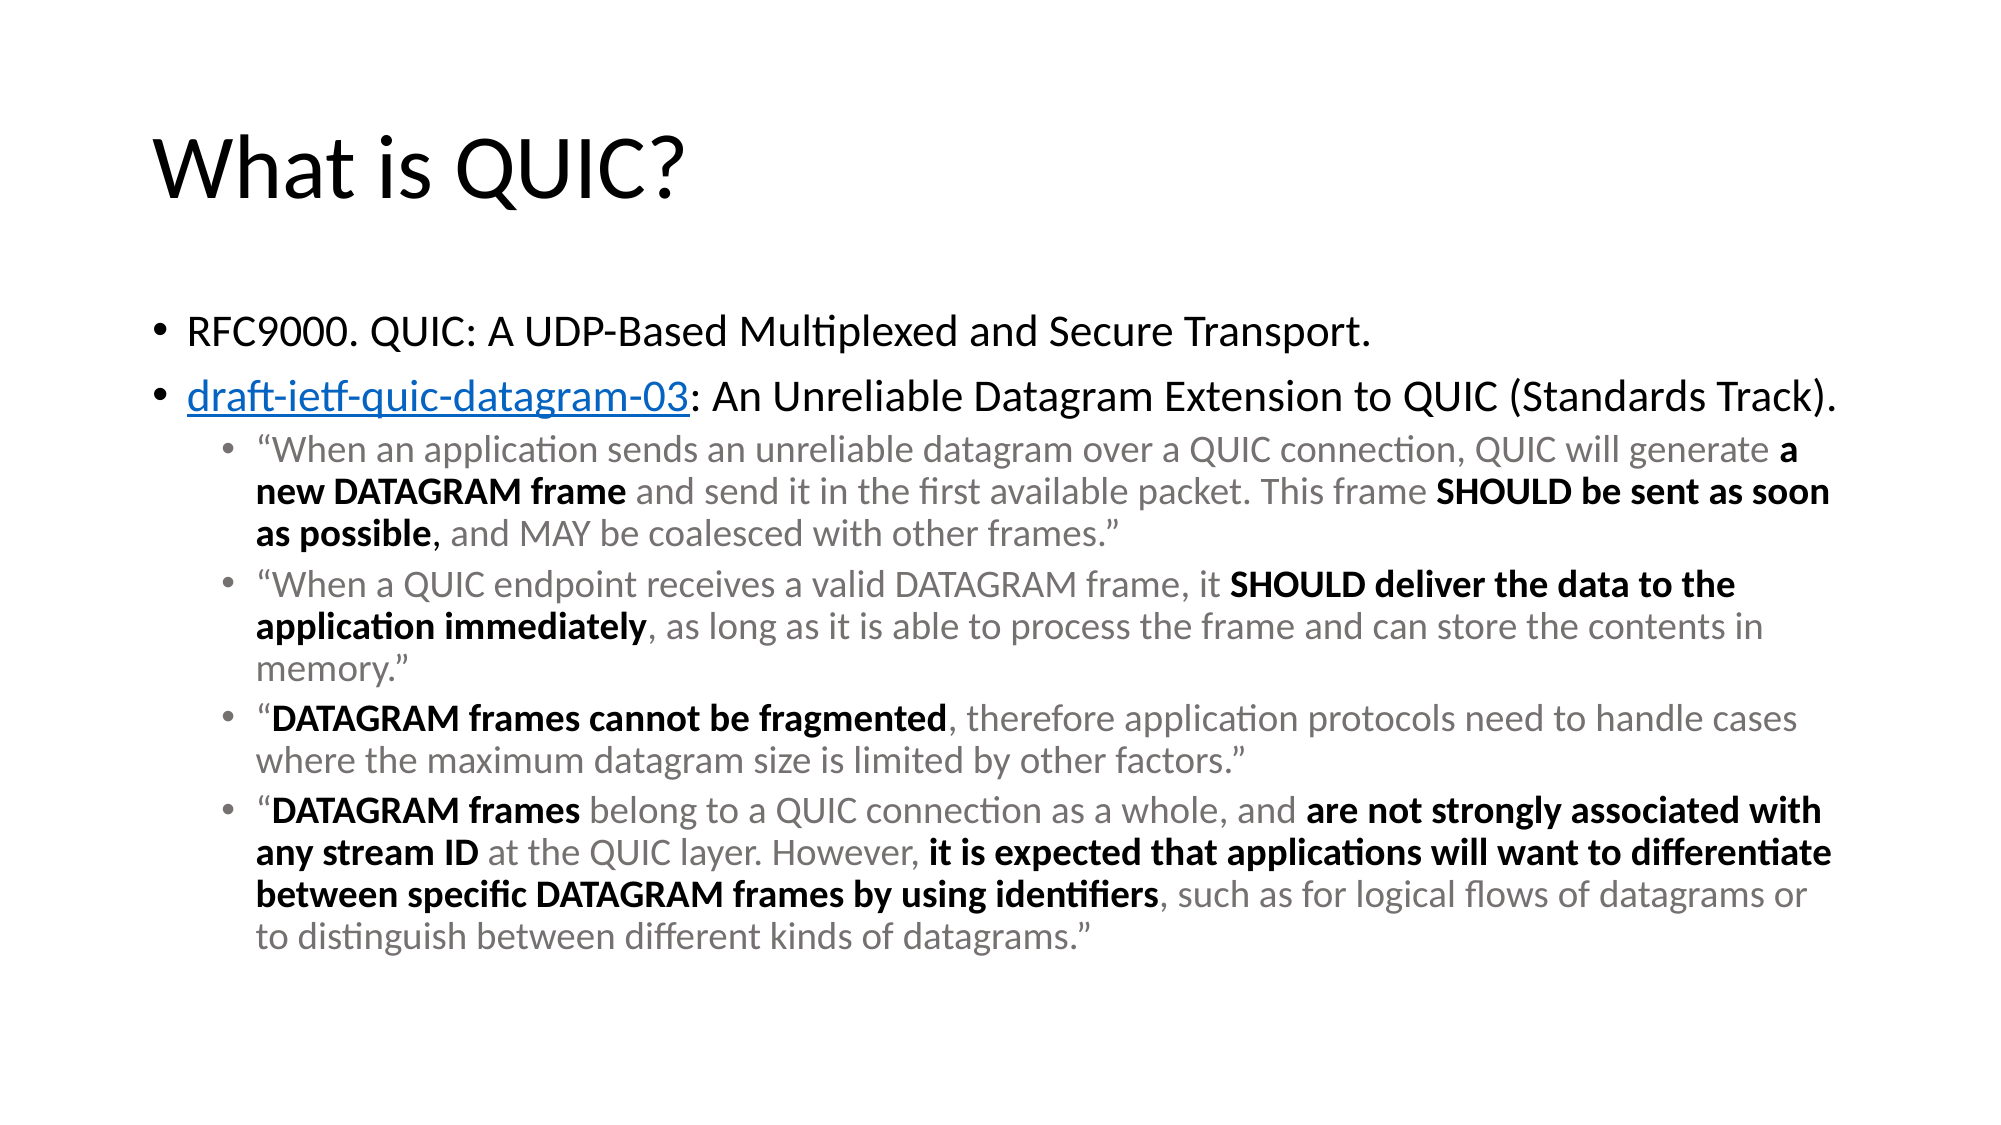

# What is QUIC?
RFC9000. QUIC: A UDP-Based Multiplexed and Secure Transport.
draft-ietf-quic-datagram-03: An Unreliable Datagram Extension to QUIC (Standards Track).
“When an application sends an unreliable datagram over a QUIC connection, QUIC will generate a new DATAGRAM frame and send it in the first available packet. This frame SHOULD be sent as soon as possible, and MAY be coalesced with other frames.”
“When a QUIC endpoint receives a valid DATAGRAM frame, it SHOULD deliver the data to the application immediately, as long as it is able to process the frame and can store the contents in memory.”
“DATAGRAM frames cannot be fragmented, therefore application protocols need to handle cases where the maximum datagram size is limited by other factors.”
“DATAGRAM frames belong to a QUIC connection as a whole, and are not strongly associated with any stream ID at the QUIC layer. However, it is expected that applications will want to differentiate between specific DATAGRAM frames by using identifiers, such as for logical flows of datagrams or to distinguish between different kinds of datagrams.”